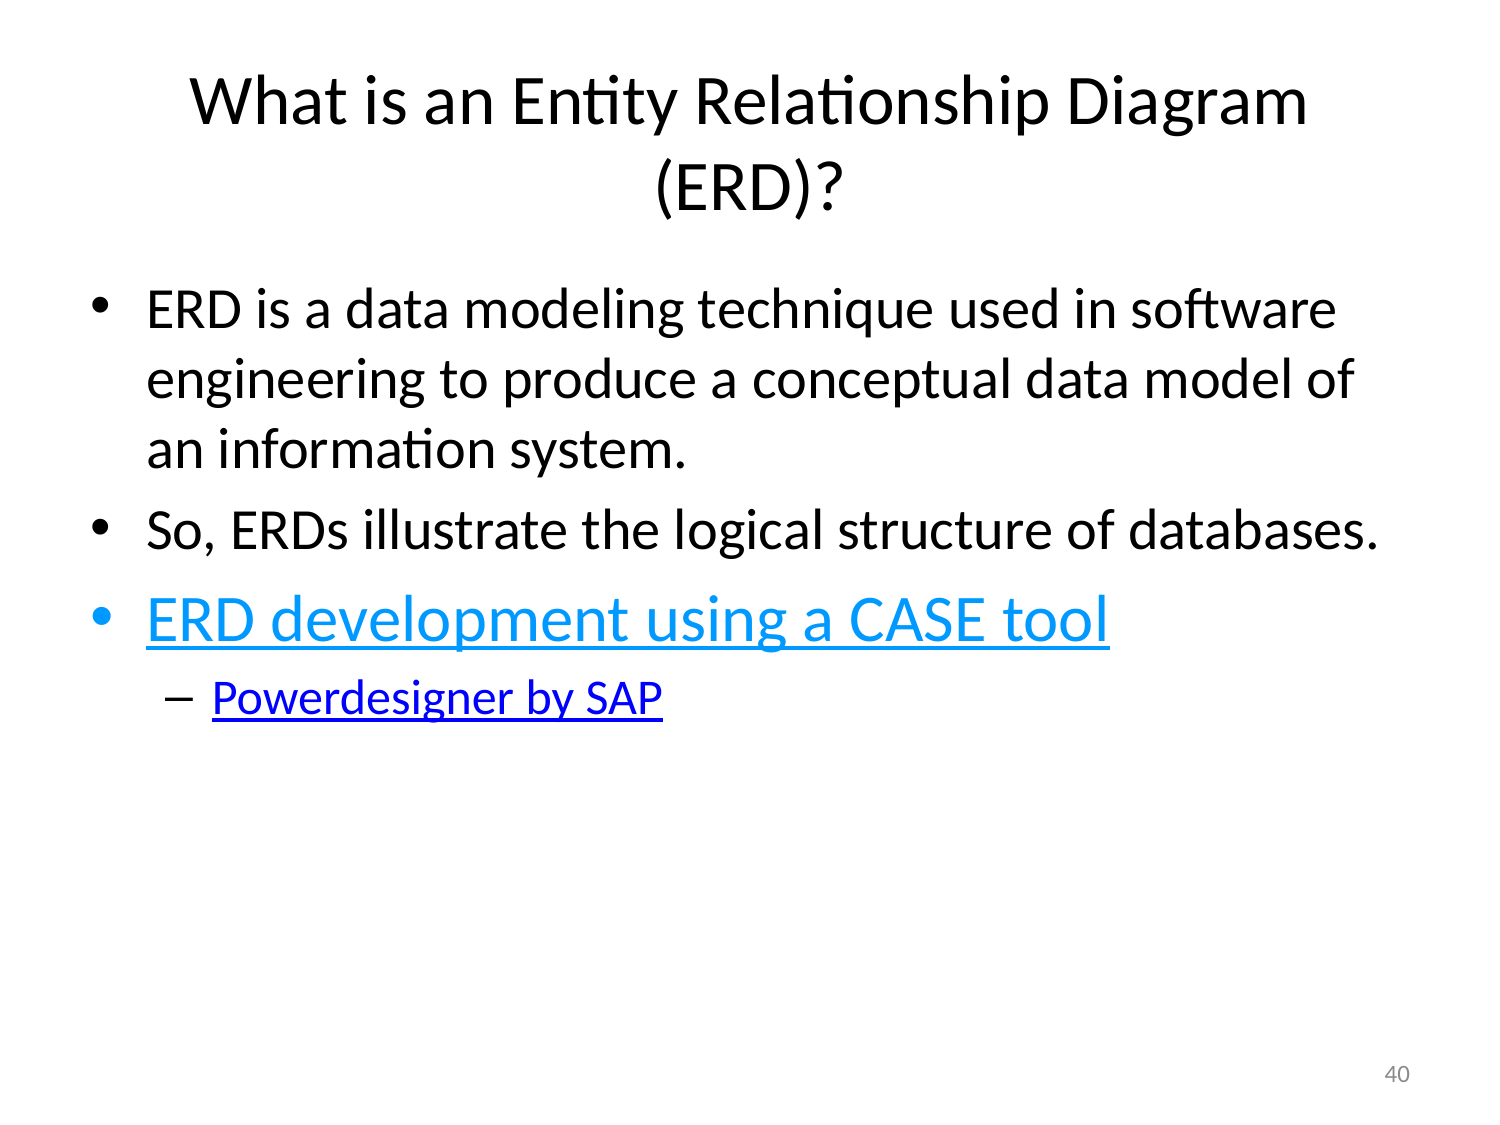

# What is an Entity Relationship Diagram (ERD)?
ERD is a data modeling technique used in software engineering to produce a conceptual data model of an information system.
So, ERDs illustrate the logical structure of databases.
ERD development using a CASE tool
Powerdesigner by SAP
40